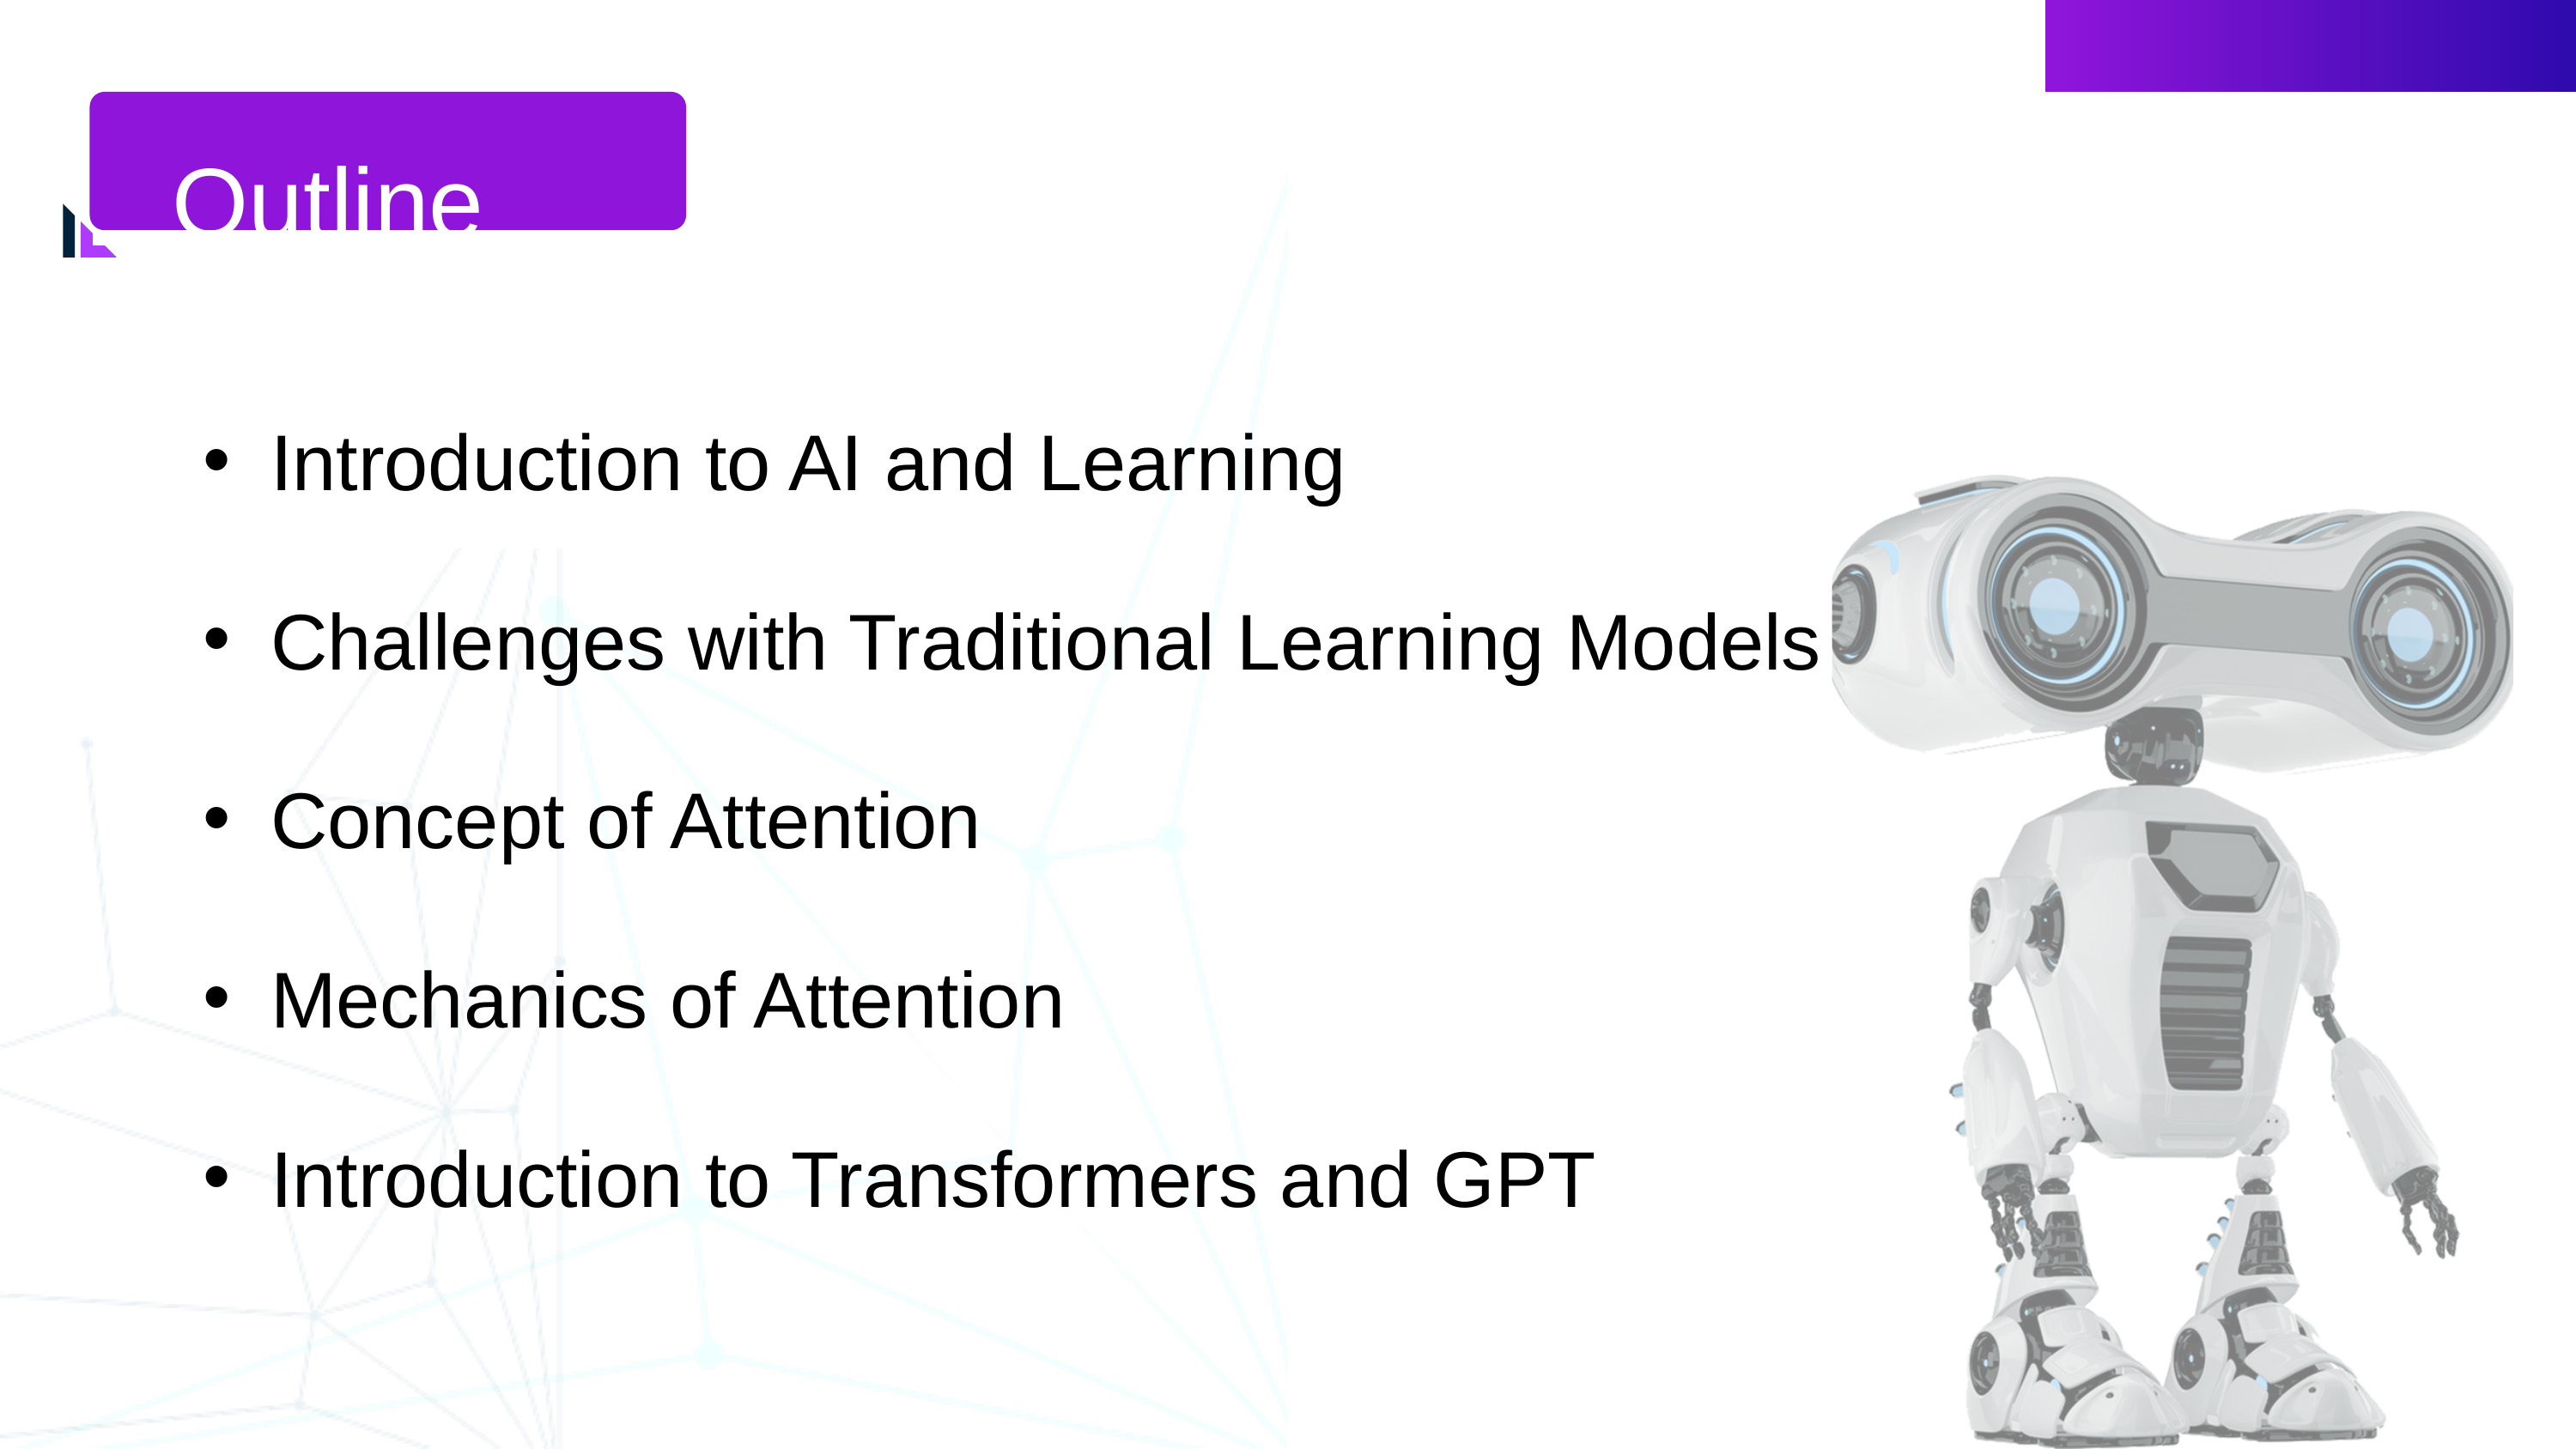

Outline

Introduction to AI and Learning
Challenges with Traditional Learning Models
Concept of Attention
Mechanics of Attention
Introduction to Transformers and GPT